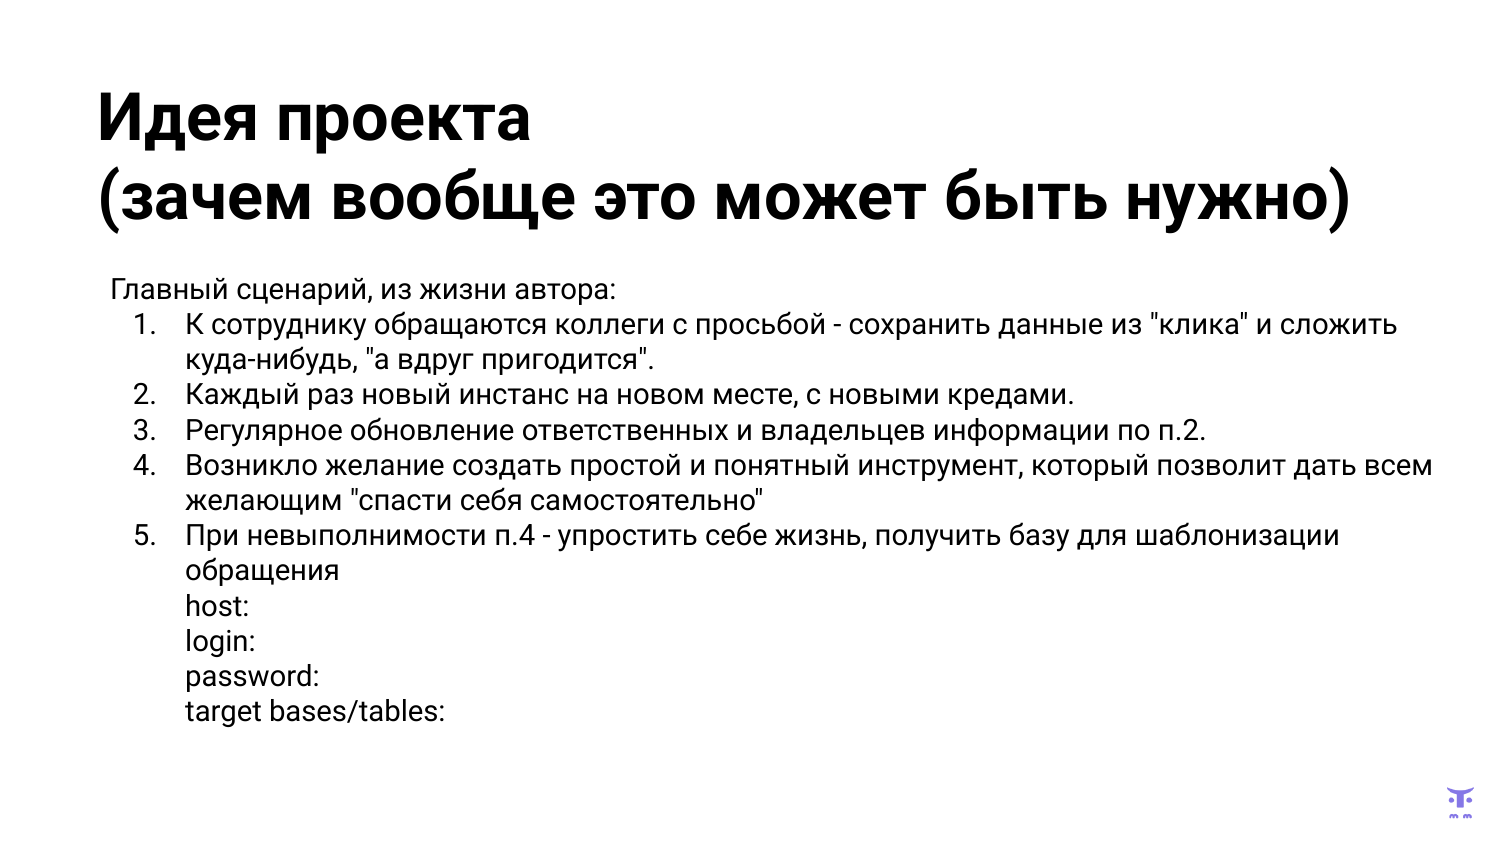

# Идея проекта
(зачем вообще это может быть нужно)
Главный сценарий, из жизни автора:
К сотруднику обращаются коллеги с просьбой - сохранить данные из "клика" и сложить куда-нибудь, "а вдруг пригодится".
Каждый раз новый инстанс на новом месте, с новыми кредами.
Регулярное обновление ответственных и владельцев информации по п.2.
Возникло желание создать простой и понятный инструмент, который позволит дать всем желающим "спасти себя самостоятельно"
При невыполнимости п.4 - упростить себе жизнь, получить базу для шаблонизации обращения
host:
login:
password:
target bases/tables: